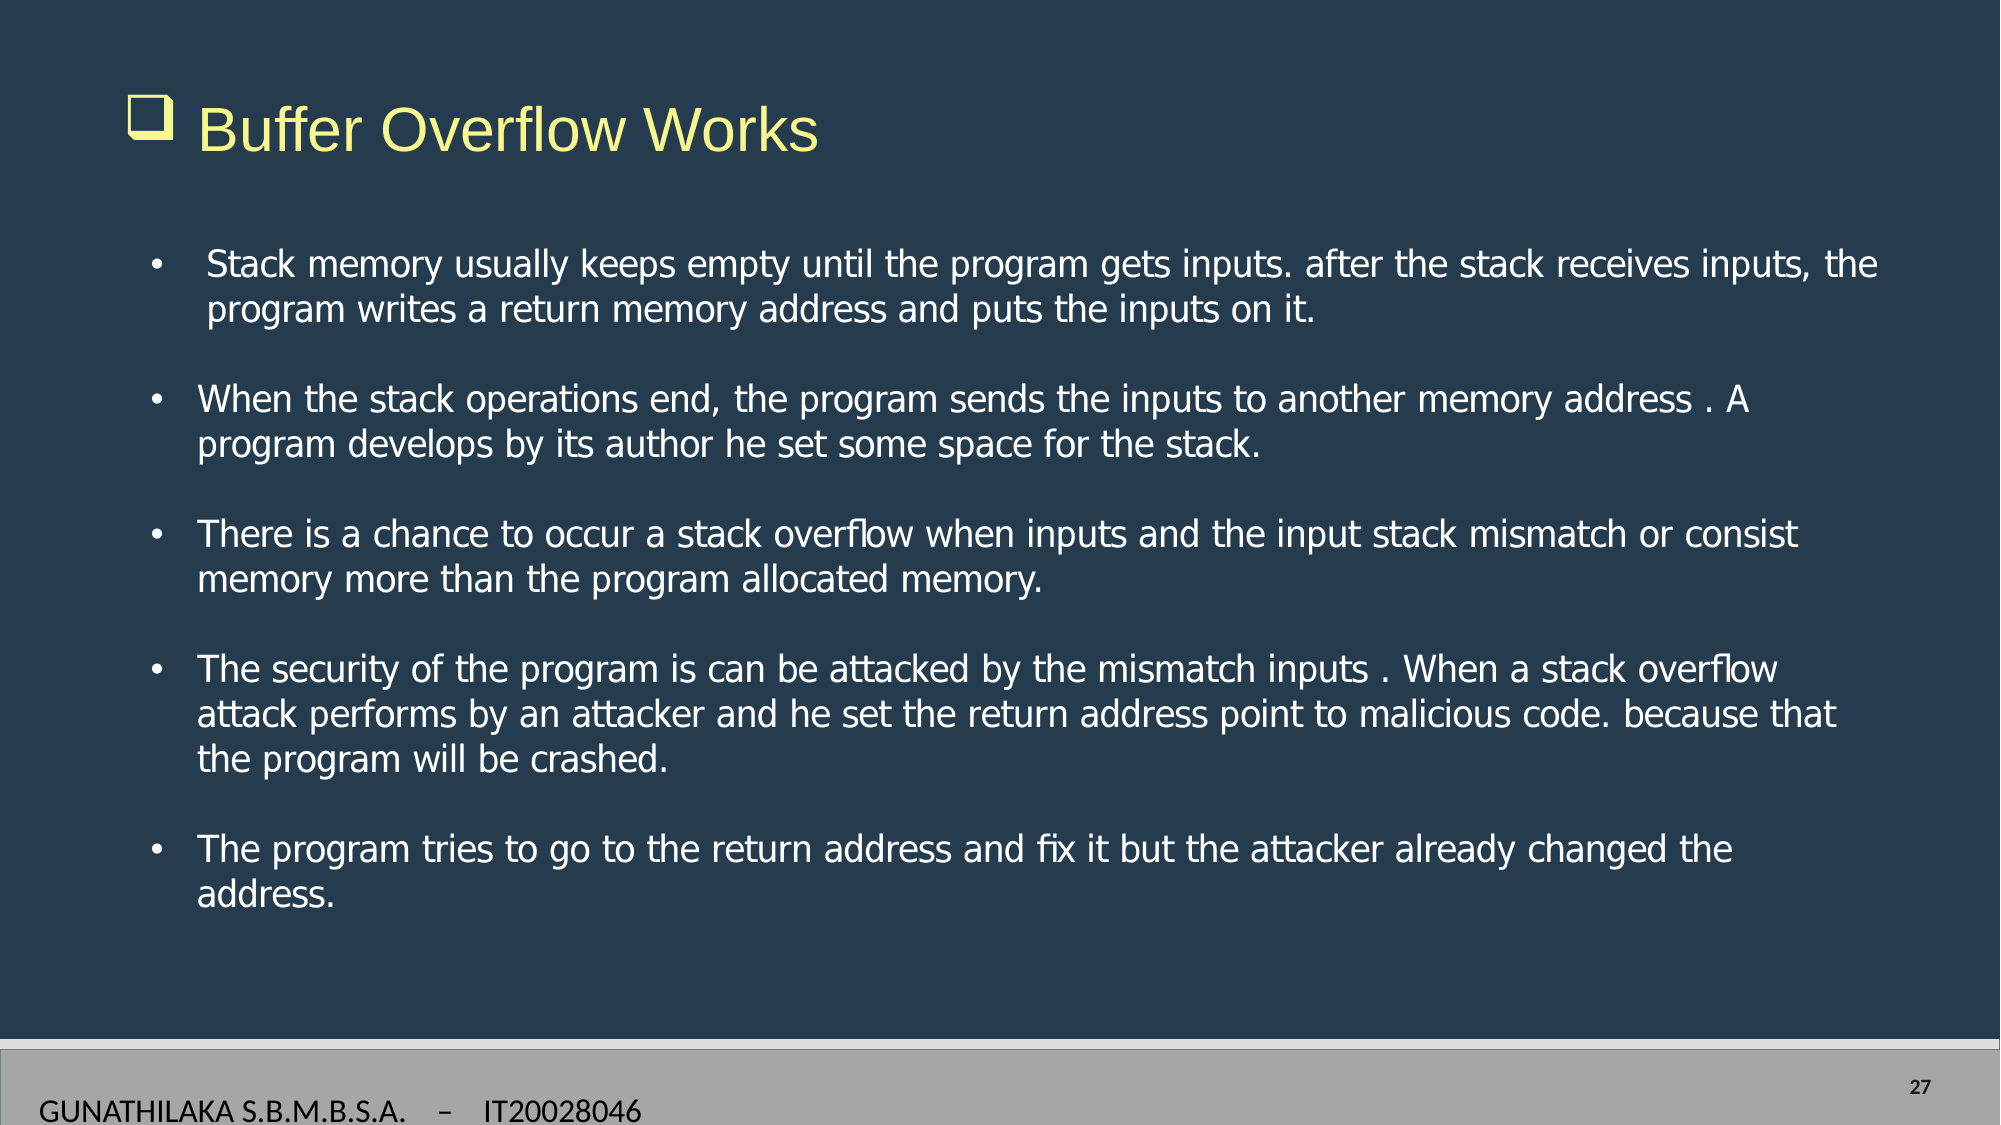

Buffer Overflow Works
Stack memory usually keeps empty until the program gets inputs. after the stack receives inputs, the program writes a return memory address and puts the inputs on it.

When the stack operations end, the program sends the inputs to another memory address . A program develops by its author he set some space for the stack.

There is a chance to occur a stack overflow when inputs and the input stack mismatch or consist memory more than the program allocated memory.

The security of the program is can be attacked by the mismatch inputs . When a stack overflow attack performs by an attacker and he set the return address point to malicious code. because that the program will be crashed.

The program tries to go to the return address and fix it but the attacker already changed the address.

GUNATHILAKA S.B.M.B.S.A.    –    IT20028046
27